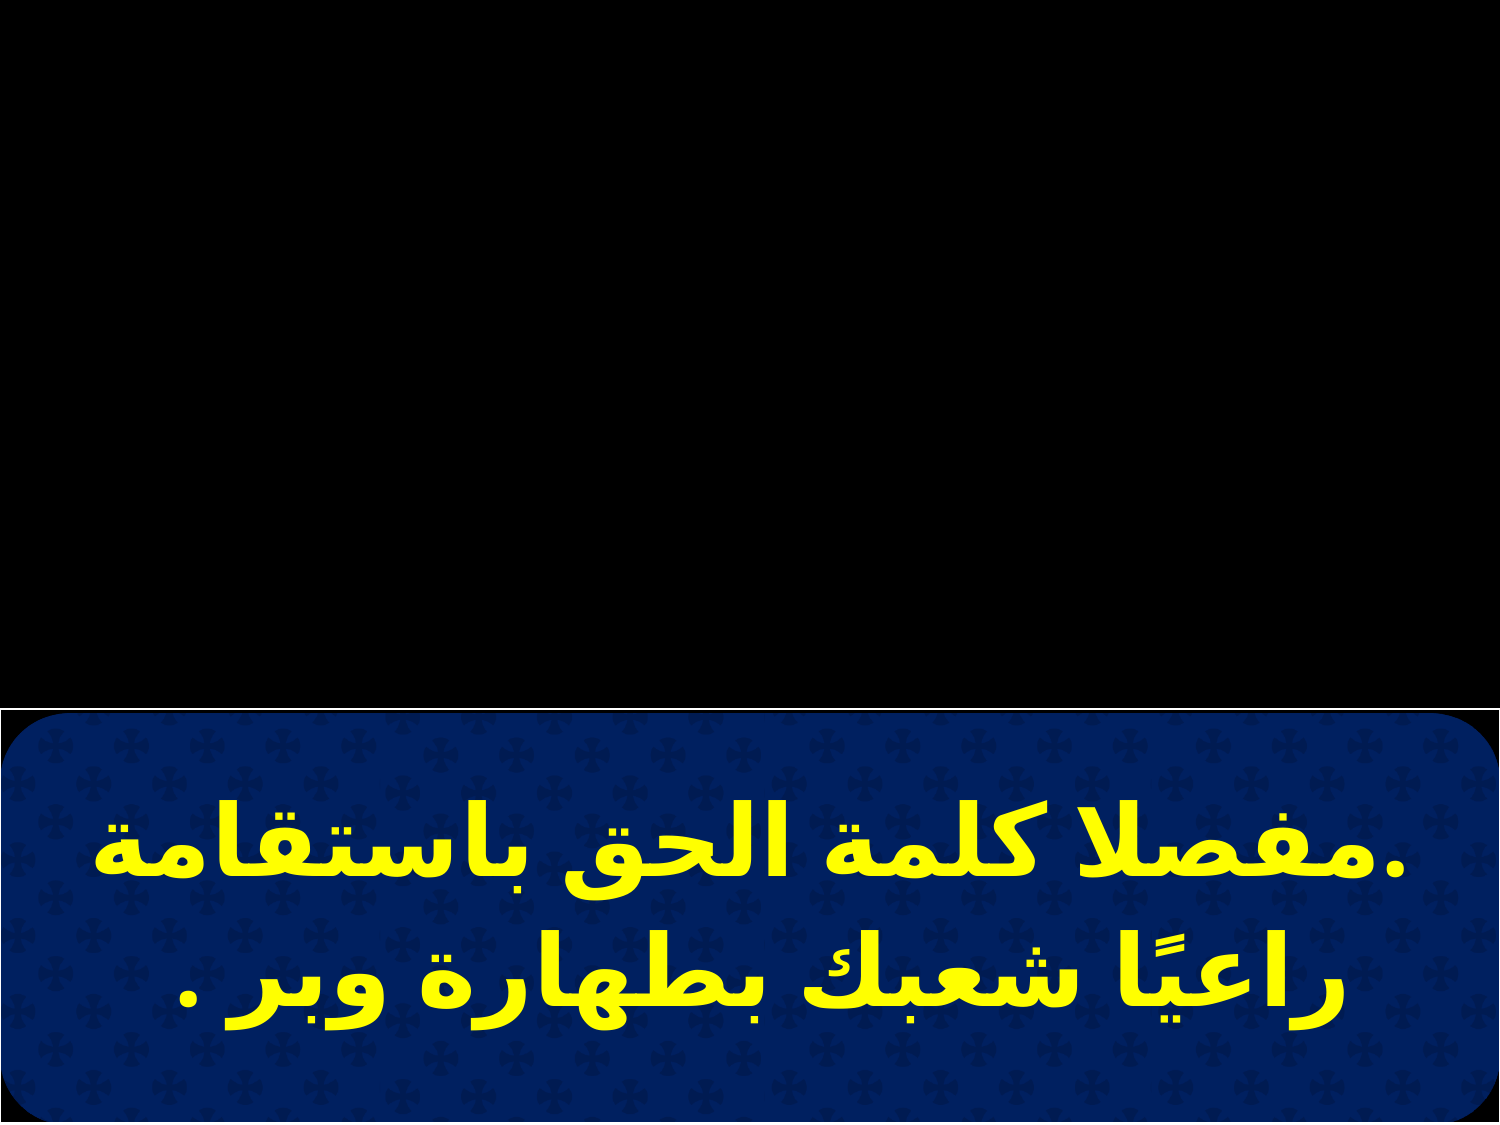

| .مفصلا كلمة الحق باستقامة راعيًا شعبك بطهارة وبر . |
| --- |